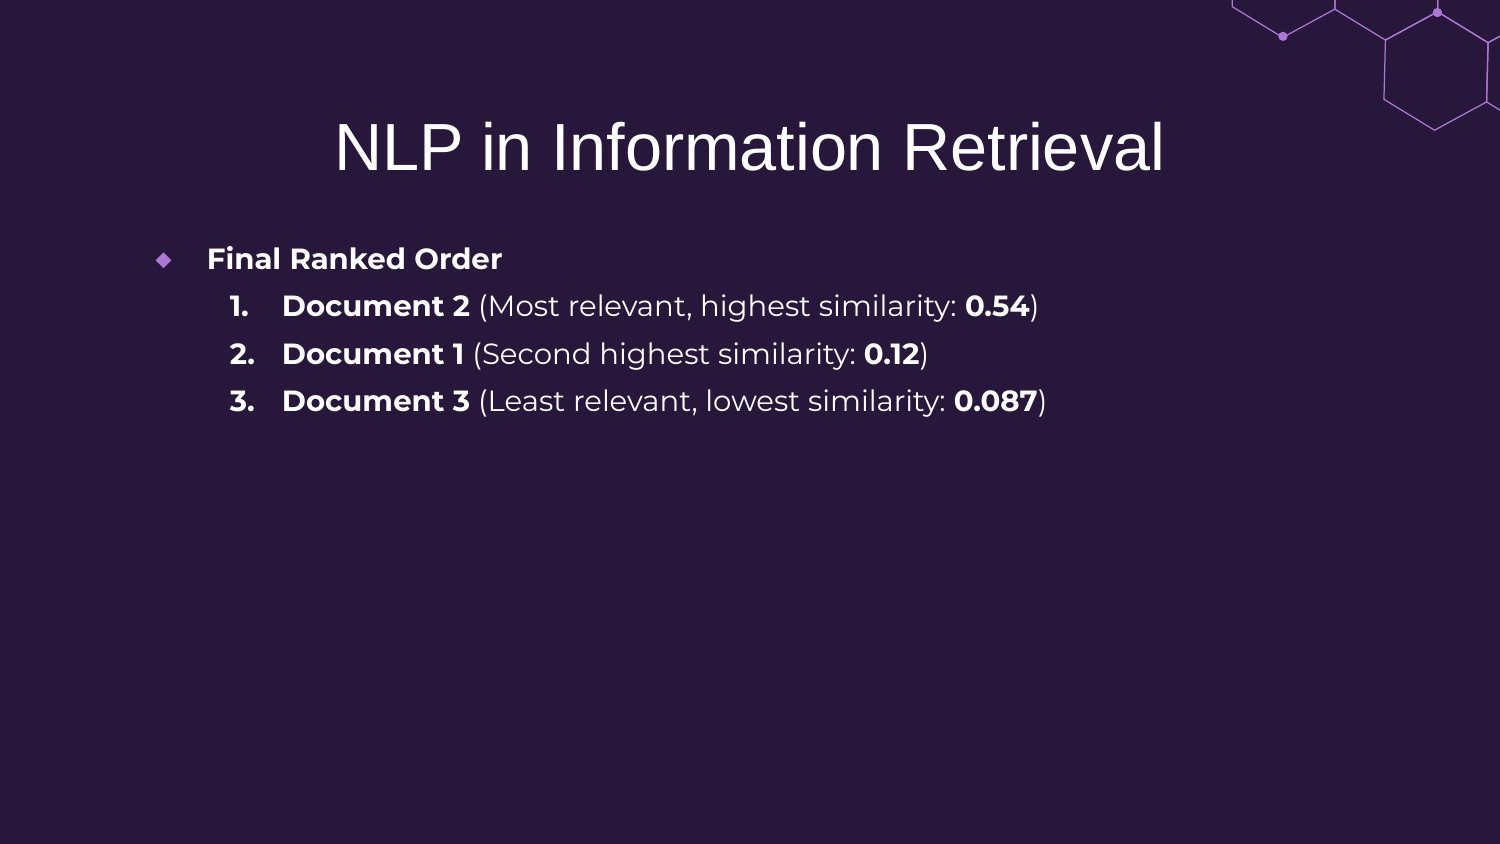

# NLP in Information Retrieval
Final Ranked Order
Document 2 (Most relevant, highest similarity: 0.54)
Document 1 (Second highest similarity: 0.12)
Document 3 (Least relevant, lowest similarity: 0.087)